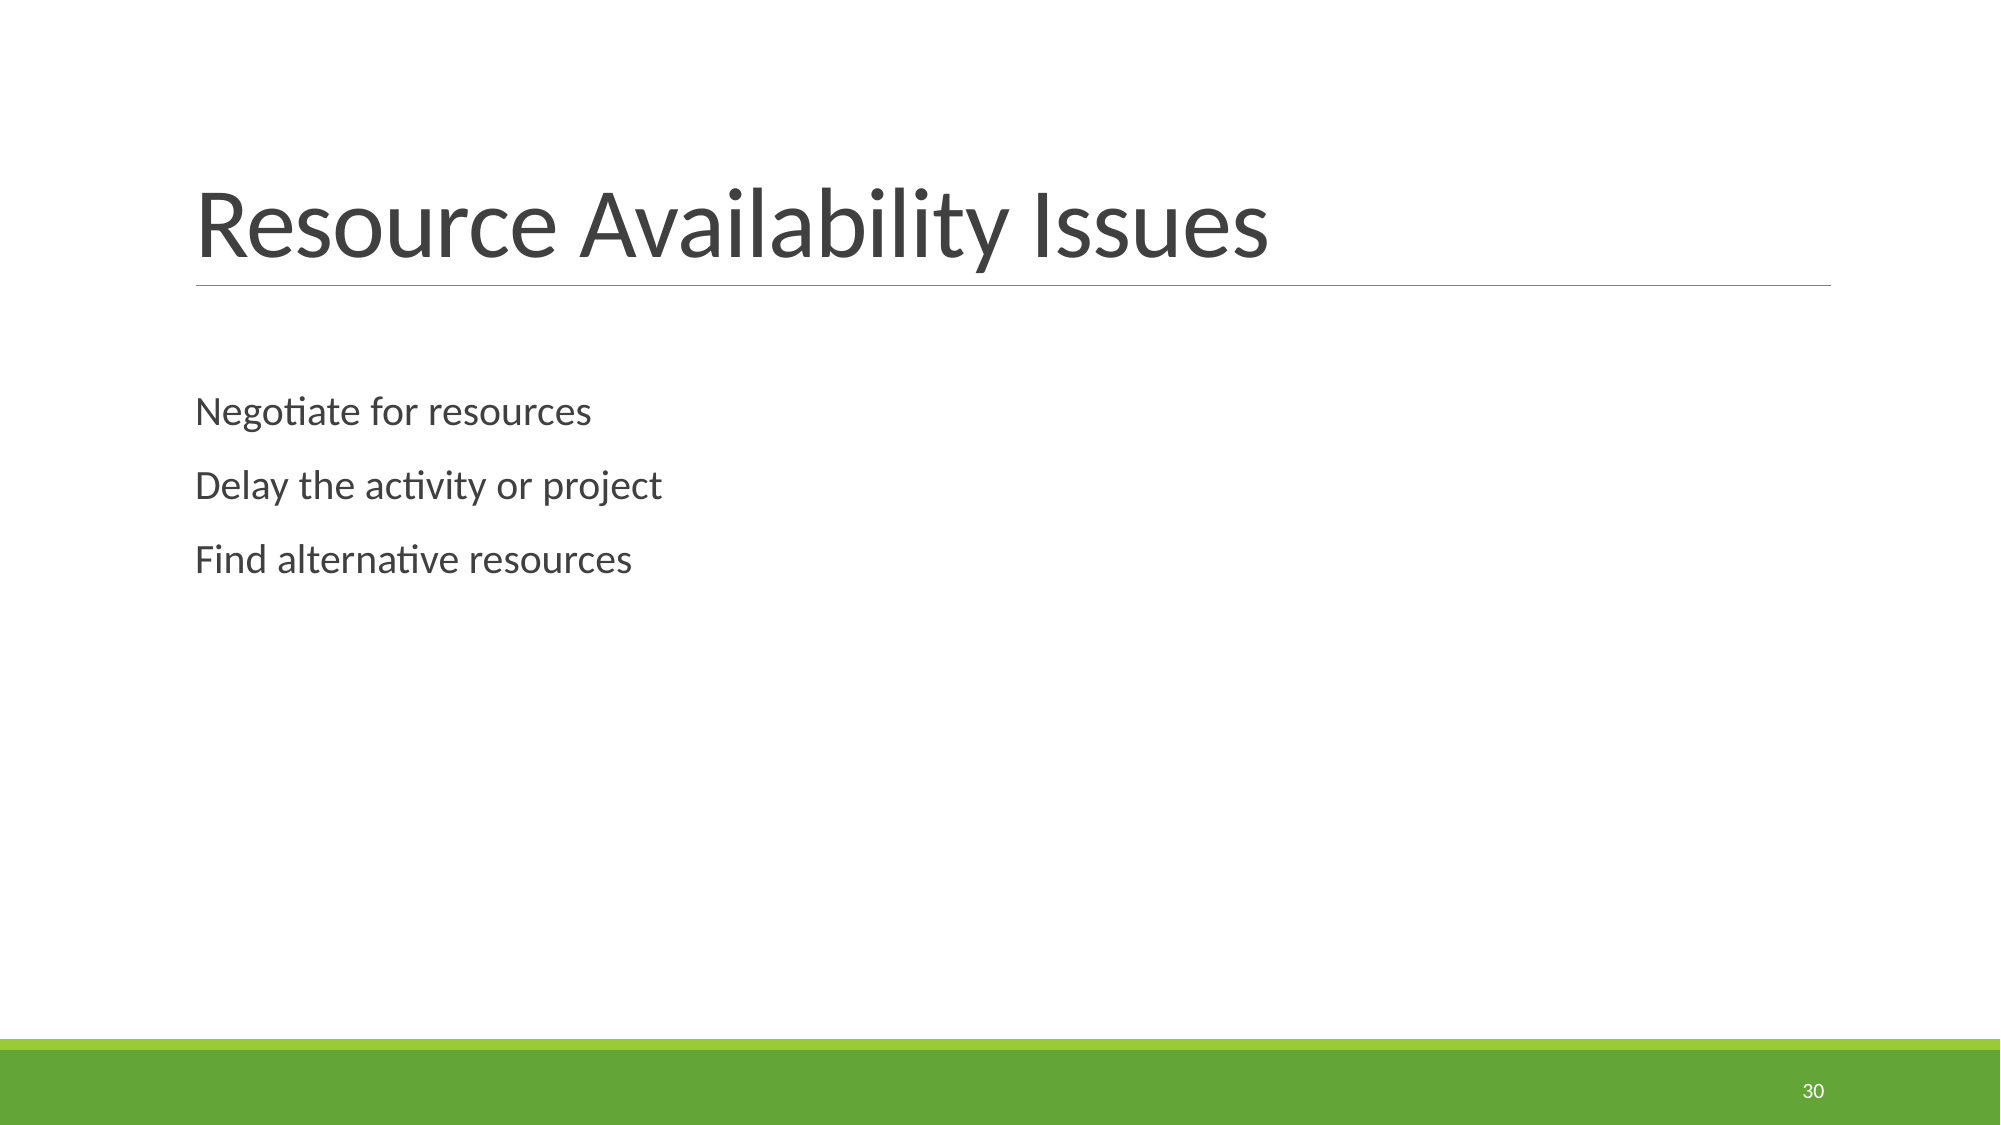

# Resource Availability Issues

Negotiate for resources
Delay the activity or project
Find alternative resources
30